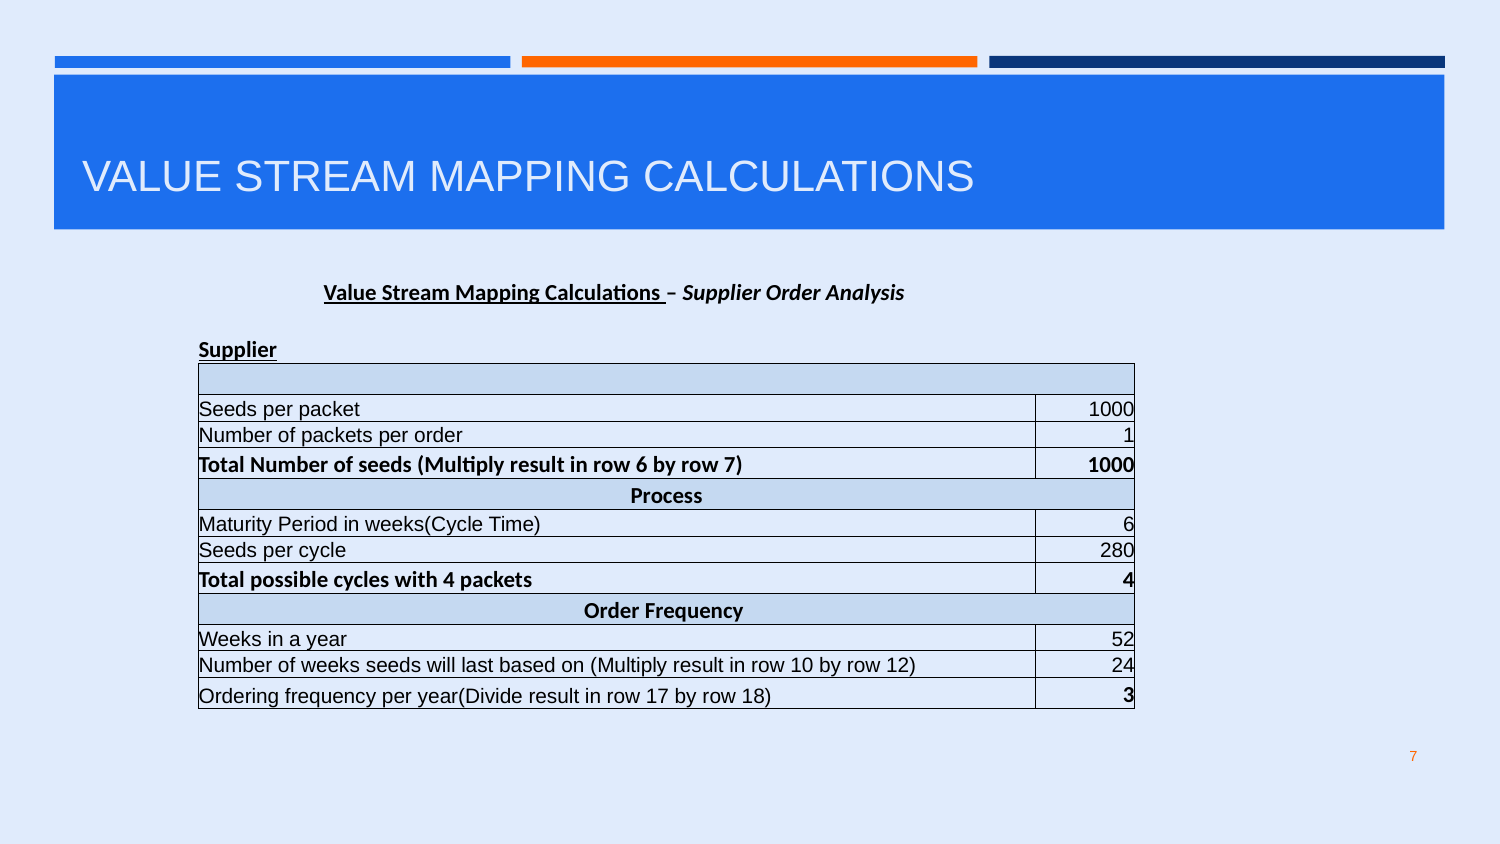

# VALUE STREAM MAPPING CALCULATIONS
| Value Stream Mapping Calculations – Supplier Order Analysis |  |
| --- | --- |
|  |  |
| Supplier |  |
|  |  |
| Seeds per packet | 1000 |
| Number of packets per order | 1 |
| Total Number of seeds (Multiply result in row 6 by row 7) | 1000 |
| Process |  |
| Maturity Period in weeks(Cycle Time) | 6 |
| Seeds per cycle | 280 |
| Total possible cycles with 4 packets | 4 |
| Order Frequency |  |
| Weeks in a year | 52 |
| Number of weeks seeds will last based on (Multiply result in row 10 by row 12) | 24 |
| Ordering frequency per year(Divide result in row 17 by row 18) | 3 |
7